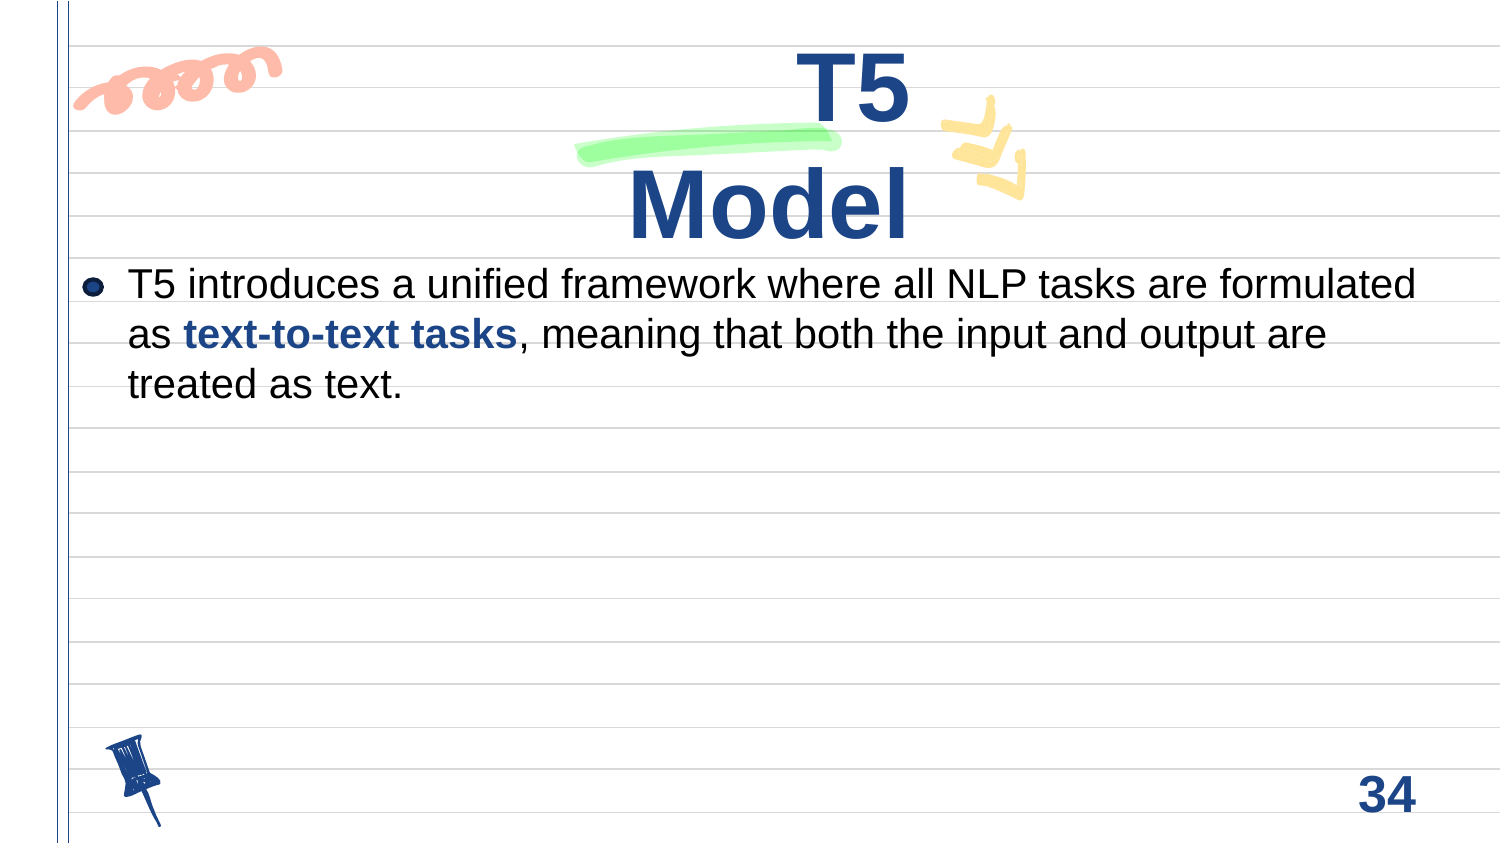

# T5 Model

T5 introduces a unified framework where all NLP tasks are formulated as text-to-text tasks, meaning that both the input and output are treated as text.

34